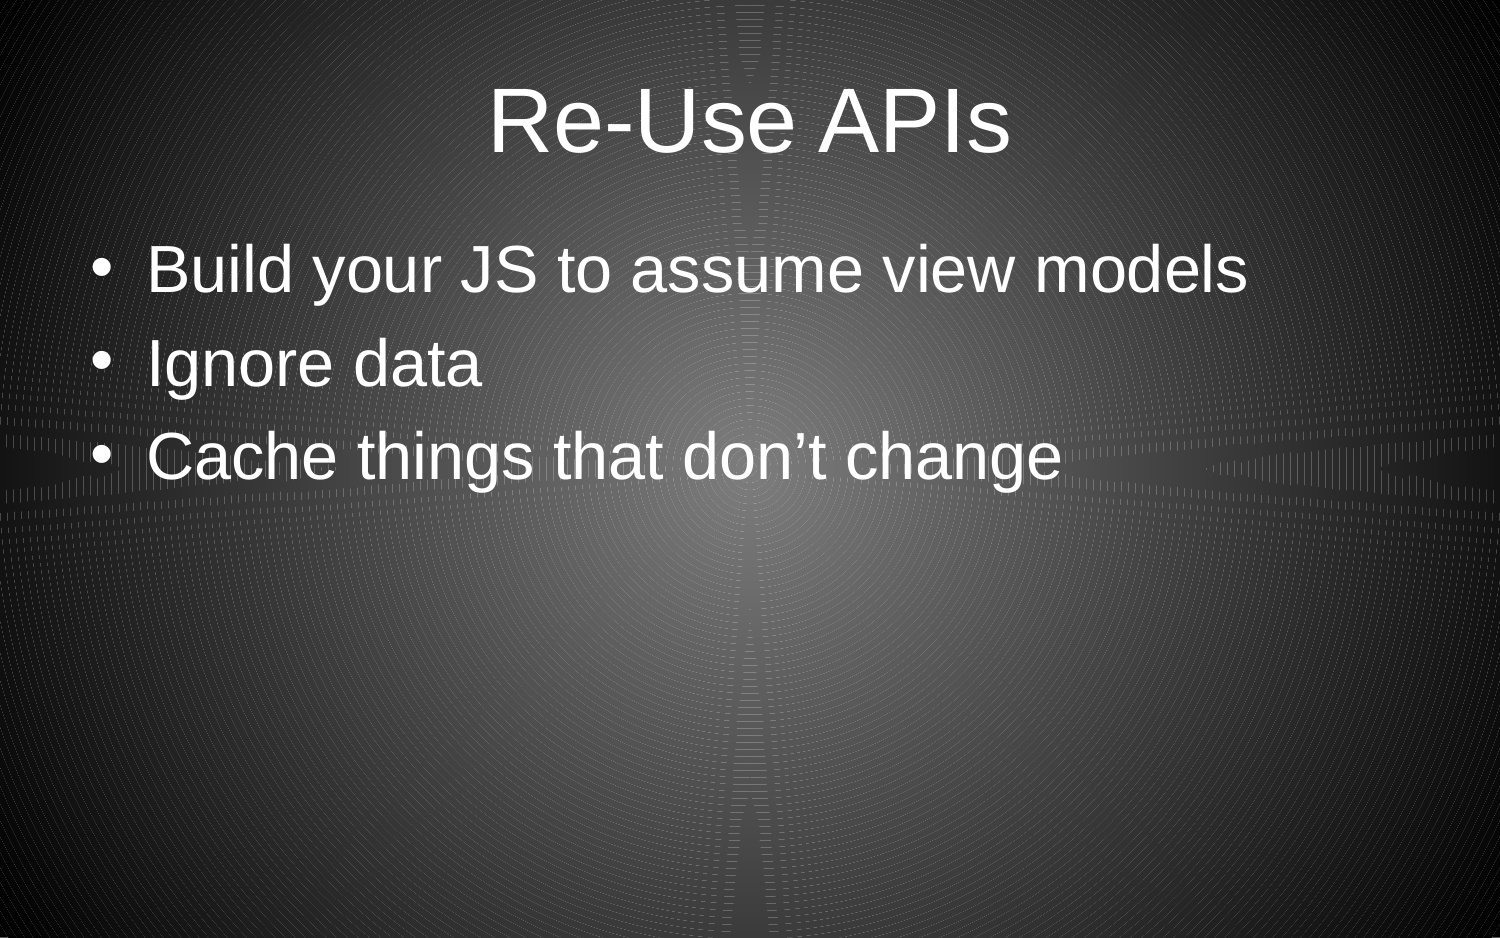

# Re-Use APIs
Build your JS to assume view models
Ignore data
Cache things that don’t change